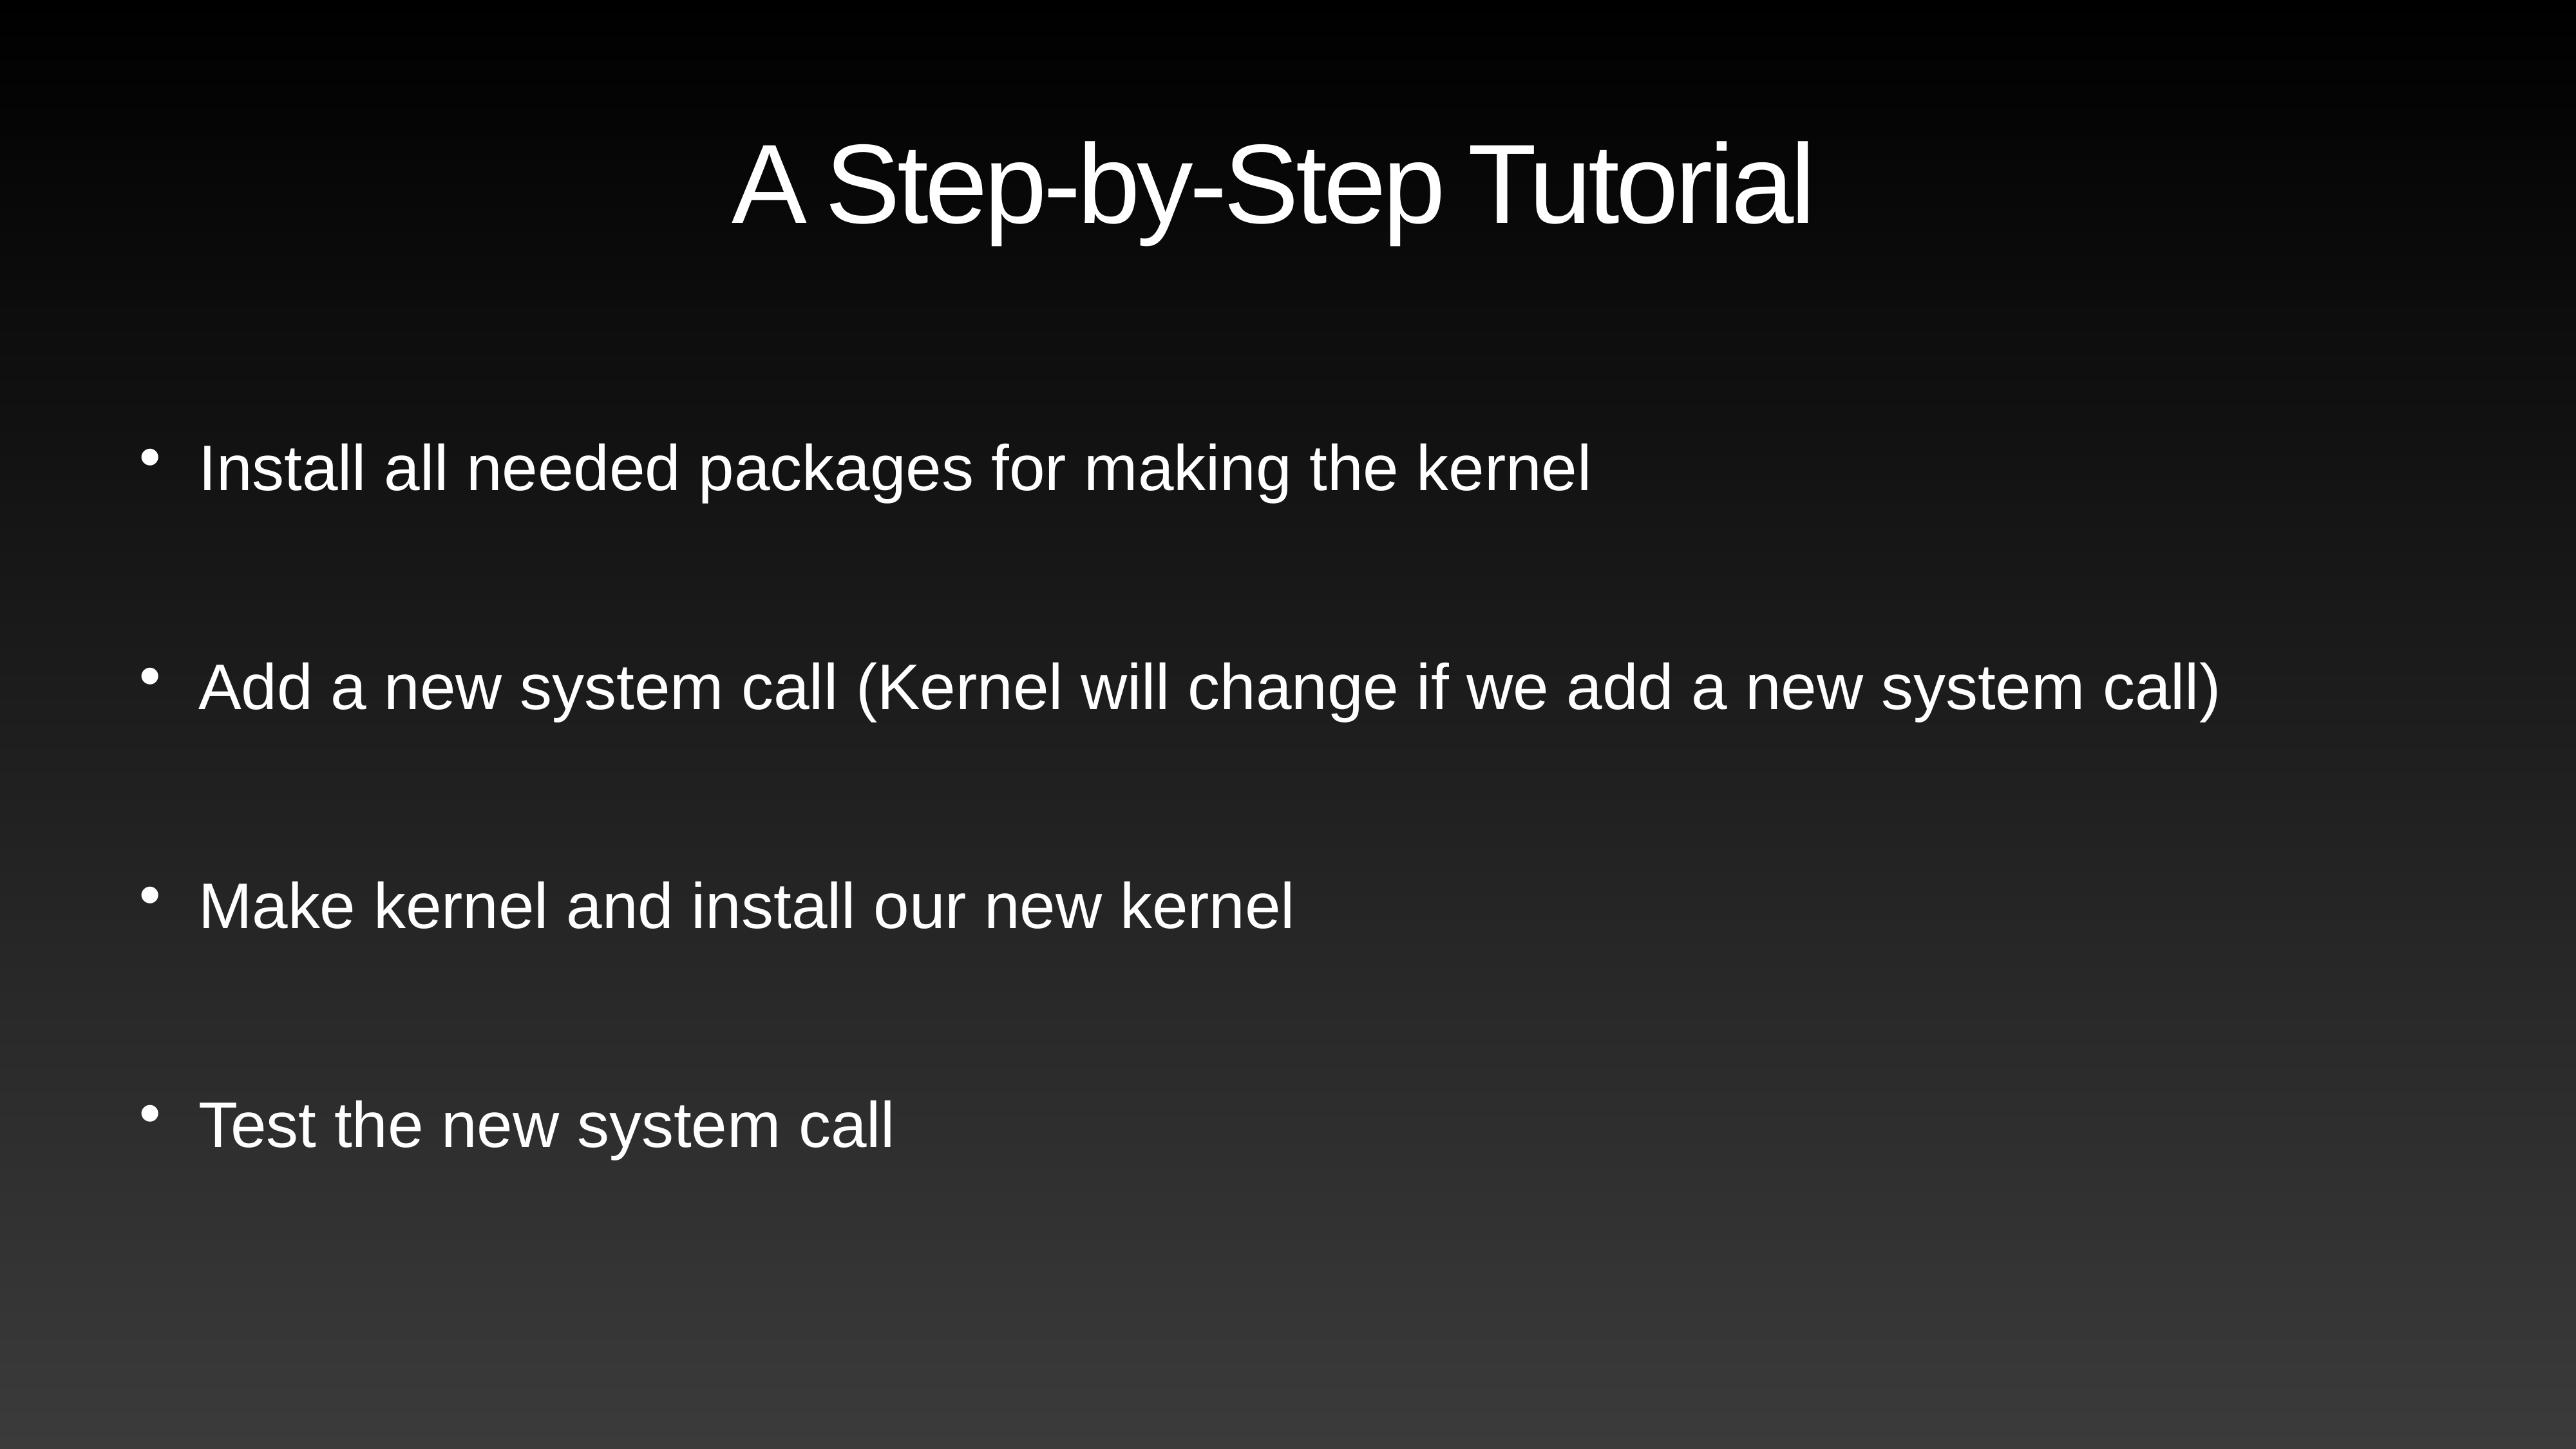

# A Step-by-Step Tutorial

Install all needed packages for making the kernel

Add a new system call (Kernel will change if we add a new system call)

Make kernel and install our new kernel

Test the new system call